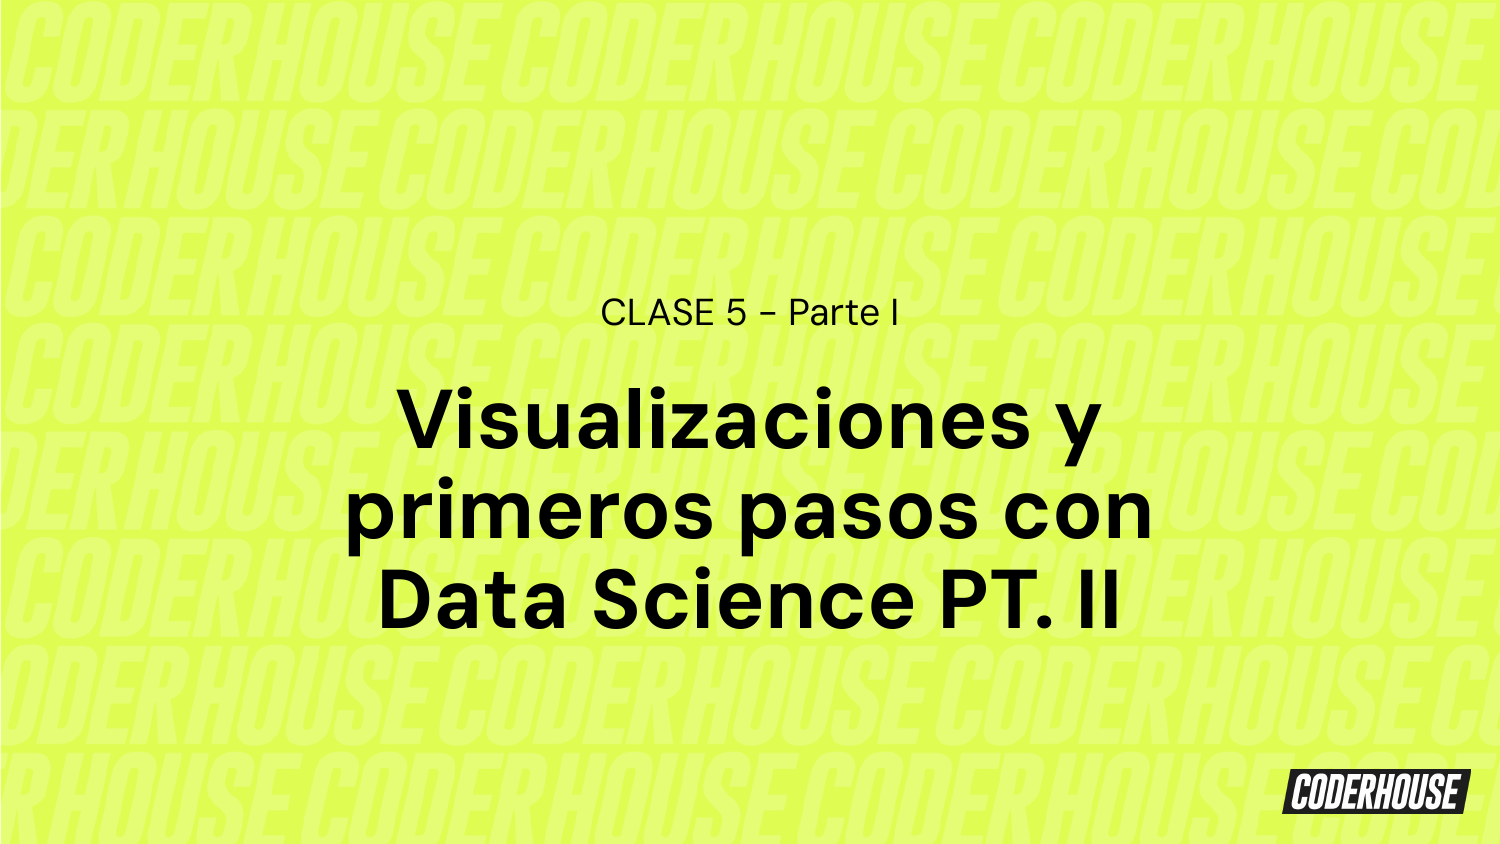

CLASE 5 - Parte I
Visualizaciones y primeros pasos con Data Science PT. II